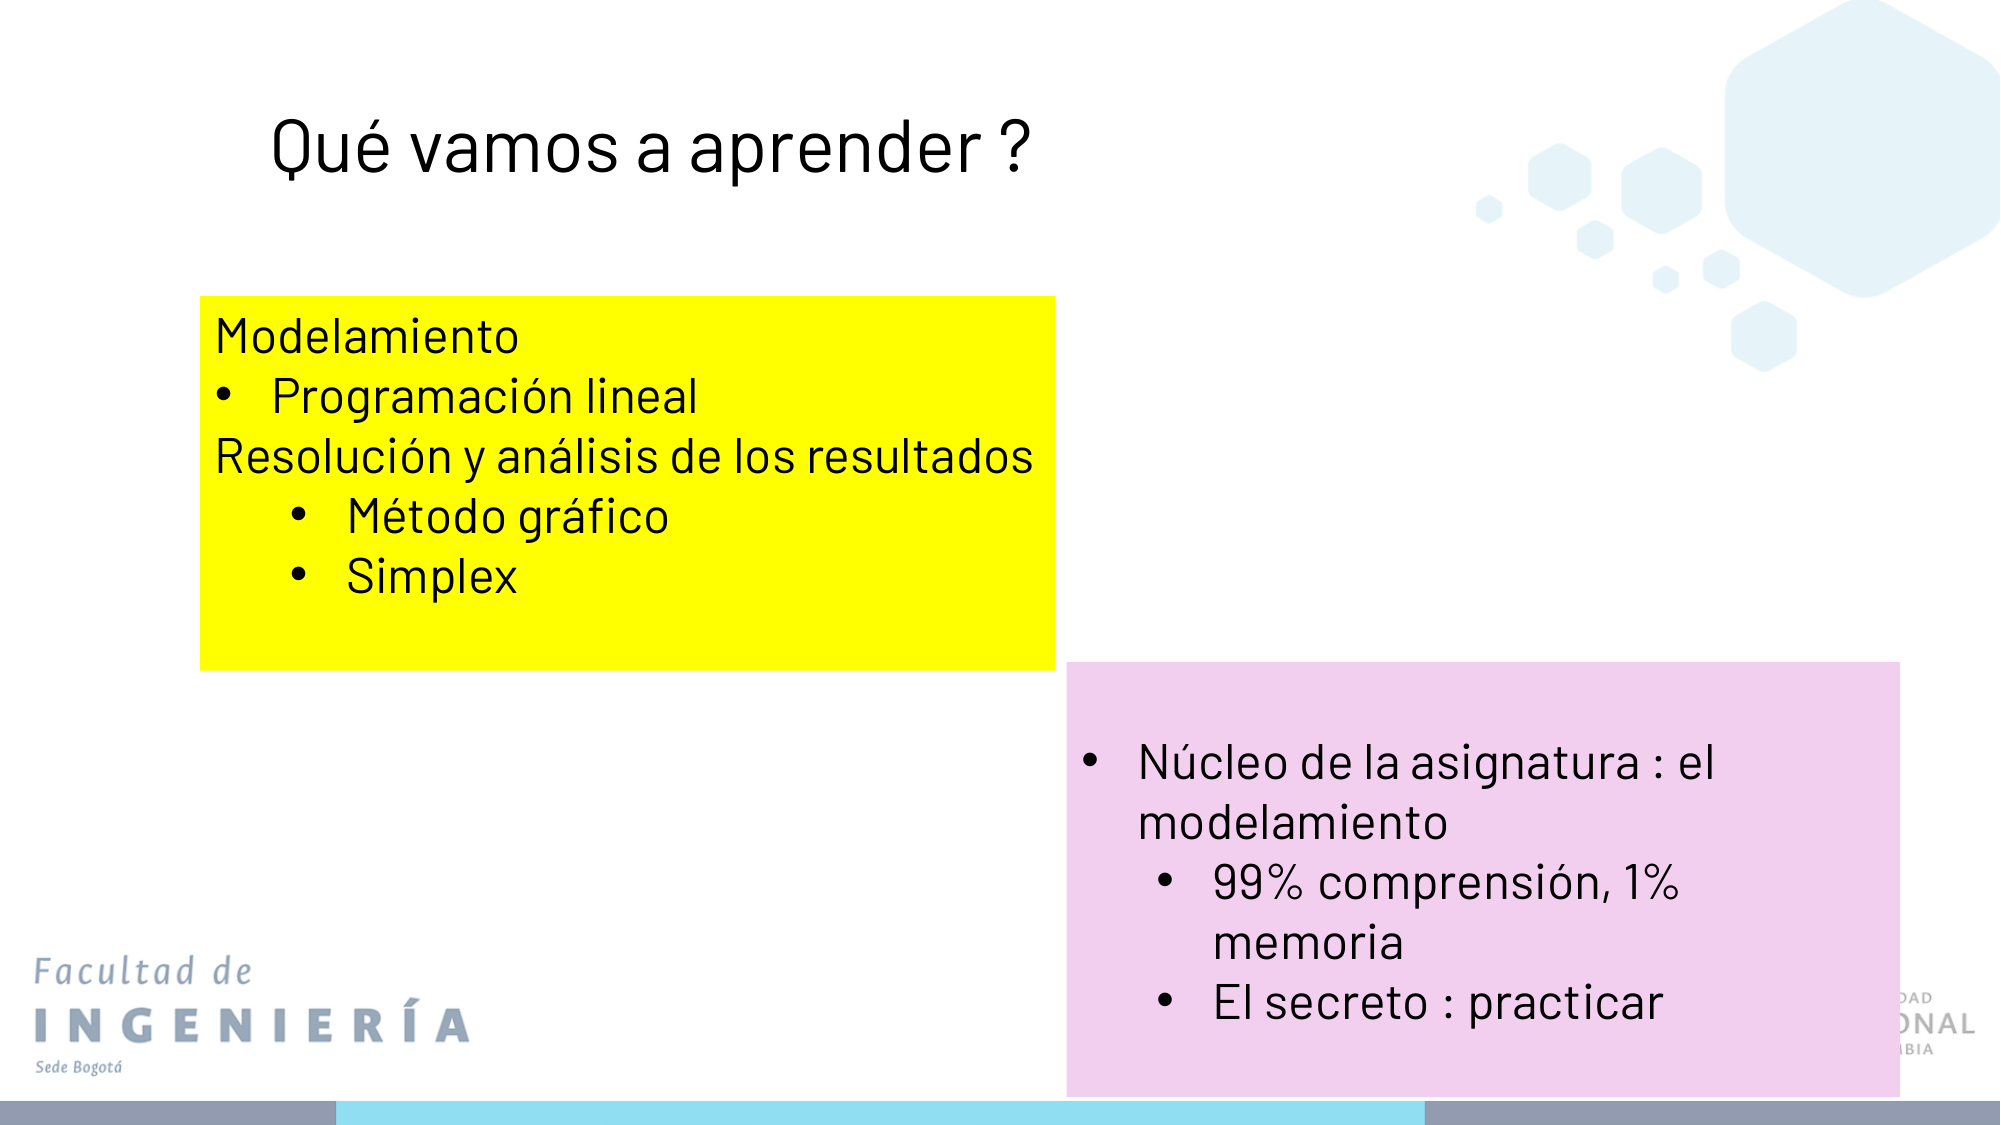

# Qué vamos a aprender ?
Modelamiento
Programación lineal
Resolución y análisis de los resultados
Método gráfico
Simplex

Núcleo de la asignatura : el modelamiento
99% comprensión, 1% memoria
El secreto : practicar